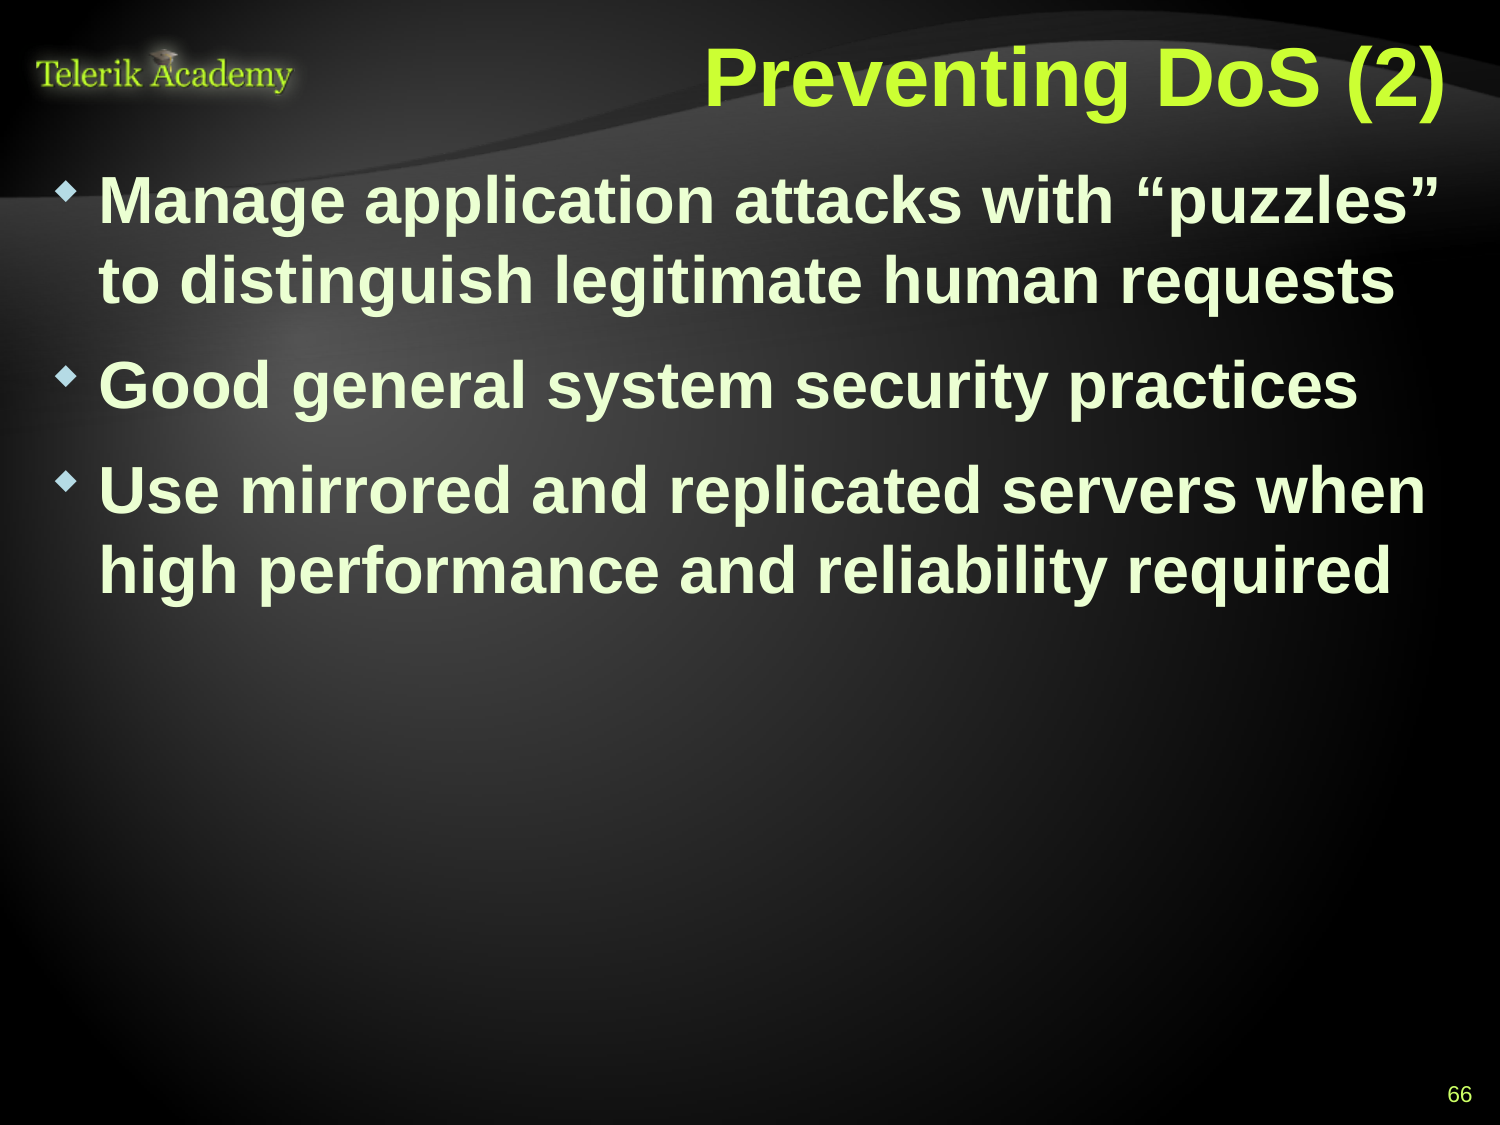

# Preventing DoS (2)
Manage application attacks with “puzzles” to distinguish legitimate human requests
Good general system security practices
Use mirrored and replicated servers when high performance and reliability required

66